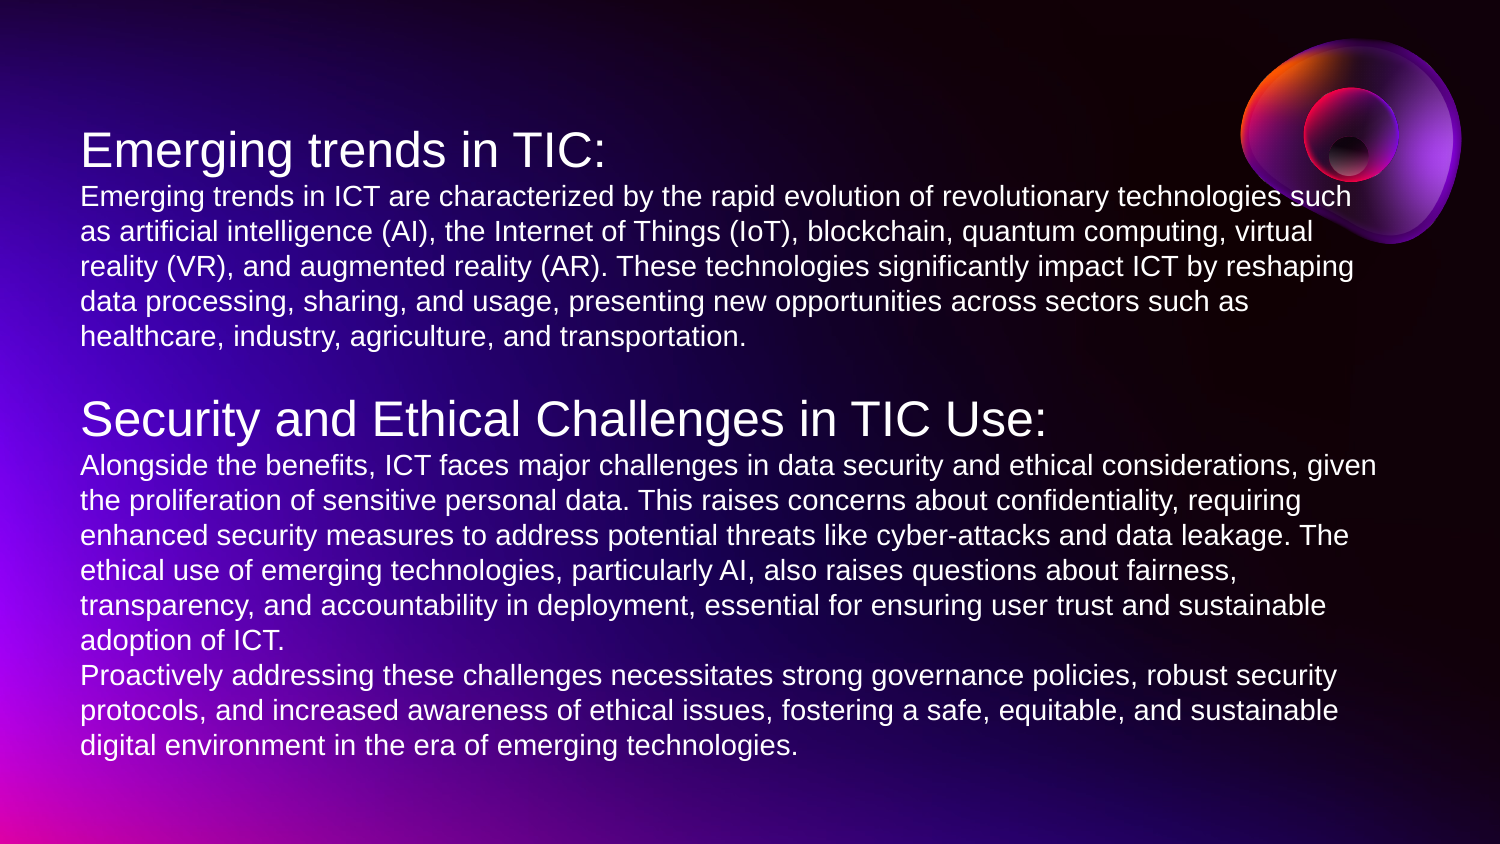

Emerging trends in TIC:
Emerging trends in ICT are characterized by the rapid evolution of revolutionary technologies such as artificial intelligence (AI), the Internet of Things (IoT), blockchain, quantum computing, virtual reality (VR), and augmented reality (AR). These technologies significantly impact ICT by reshaping data processing, sharing, and usage, presenting new opportunities across sectors such as healthcare, industry, agriculture, and transportation.

Security and Ethical Challenges in TIC Use:
Alongside the benefits, ICT faces major challenges in data security and ethical considerations, given the proliferation of sensitive personal data. This raises concerns about confidentiality, requiring enhanced security measures to address potential threats like cyber-attacks and data leakage. The ethical use of emerging technologies, particularly AI, also raises questions about fairness, transparency, and accountability in deployment, essential for ensuring user trust and sustainable adoption of ICT.
Proactively addressing these challenges necessitates strong governance policies, robust security protocols, and increased awareness of ethical issues, fostering a safe, equitable, and sustainable digital environment in the era of emerging technologies.